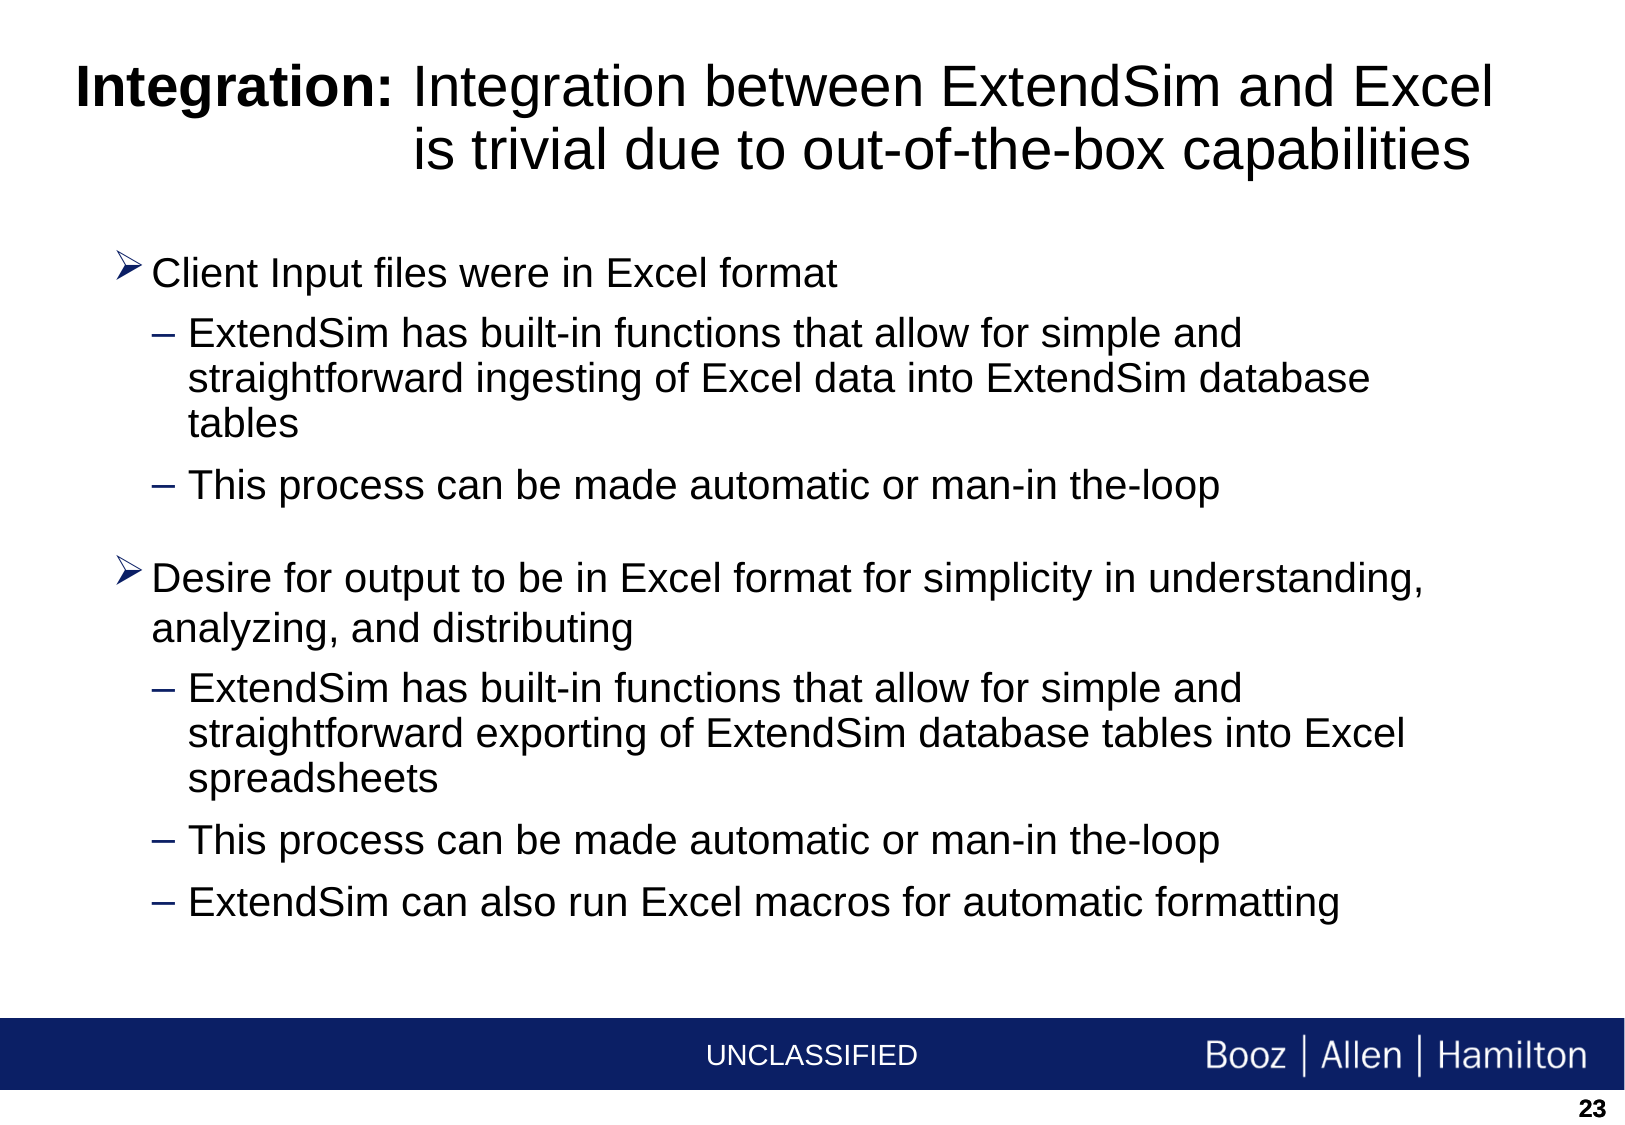

Integration: Integration between ExtendSim and Excel is trivial due to out-of-the-box capabilities
Client Input files were in Excel format
ExtendSim has built-in functions that allow for simple and straightforward ingesting of Excel data into ExtendSim database tables
This process can be made automatic or man-in the-loop
Desire for output to be in Excel format for simplicity in understanding, analyzing, and distributing
ExtendSim has built-in functions that allow for simple and straightforward exporting of ExtendSim database tables into Excel spreadsheets
This process can be made automatic or man-in the-loop
ExtendSim can also run Excel macros for automatic formatting